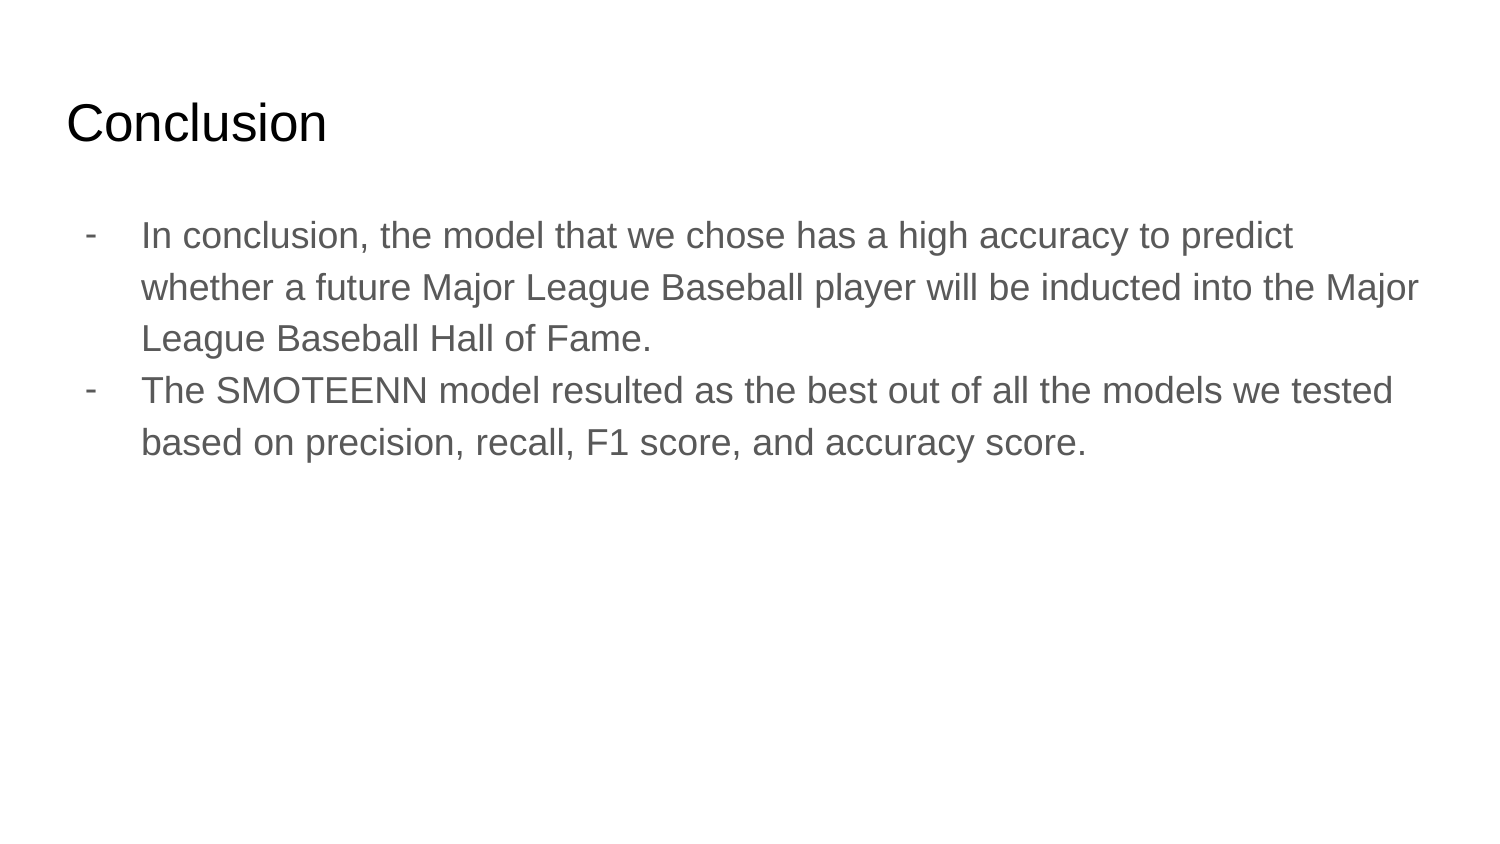

# Conclusion
In conclusion, the model that we chose has a high accuracy to predict whether a future Major League Baseball player will be inducted into the Major League Baseball Hall of Fame.
The SMOTEENN model resulted as the best out of all the models we tested based on precision, recall, F1 score, and accuracy score.